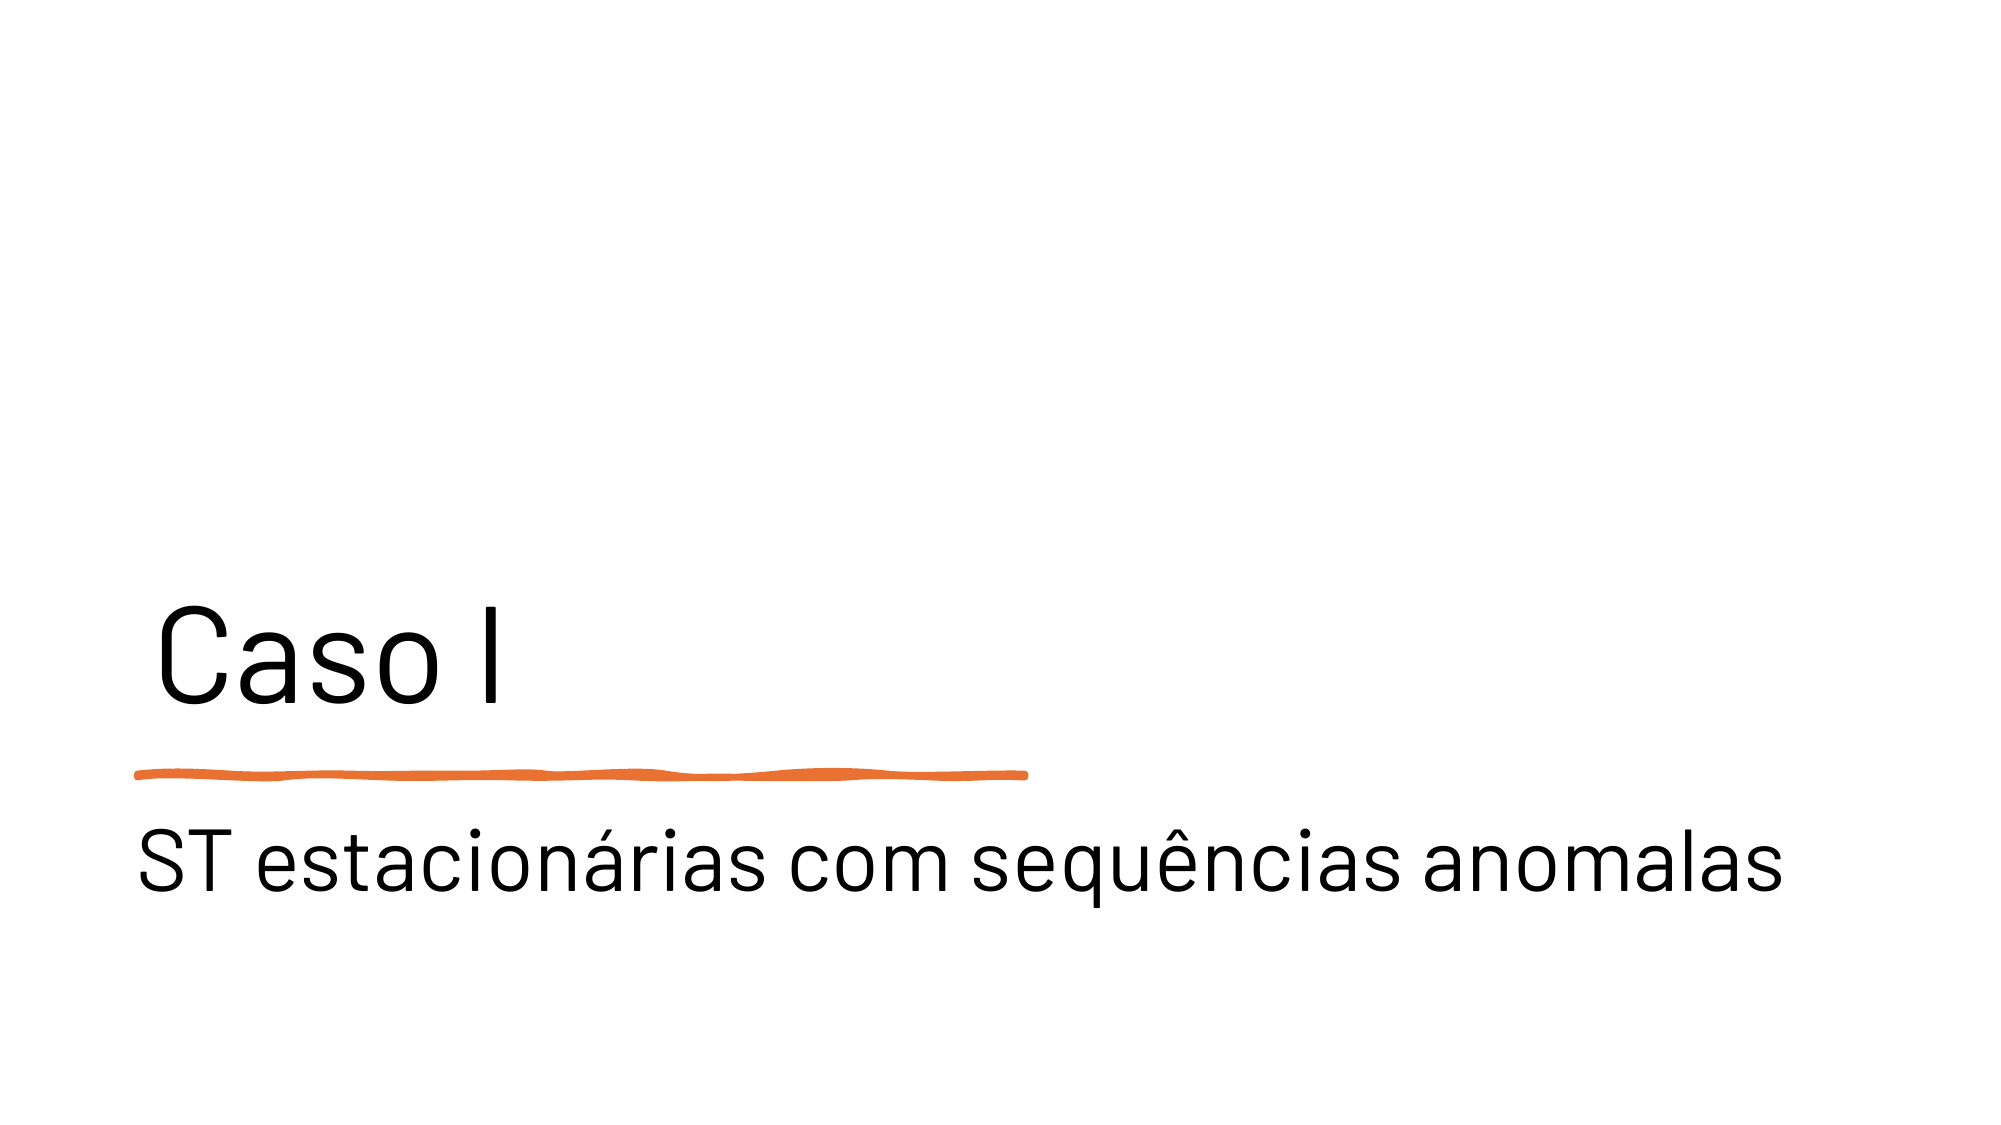

# Caso I

ST estacionárias com sequências anomalas